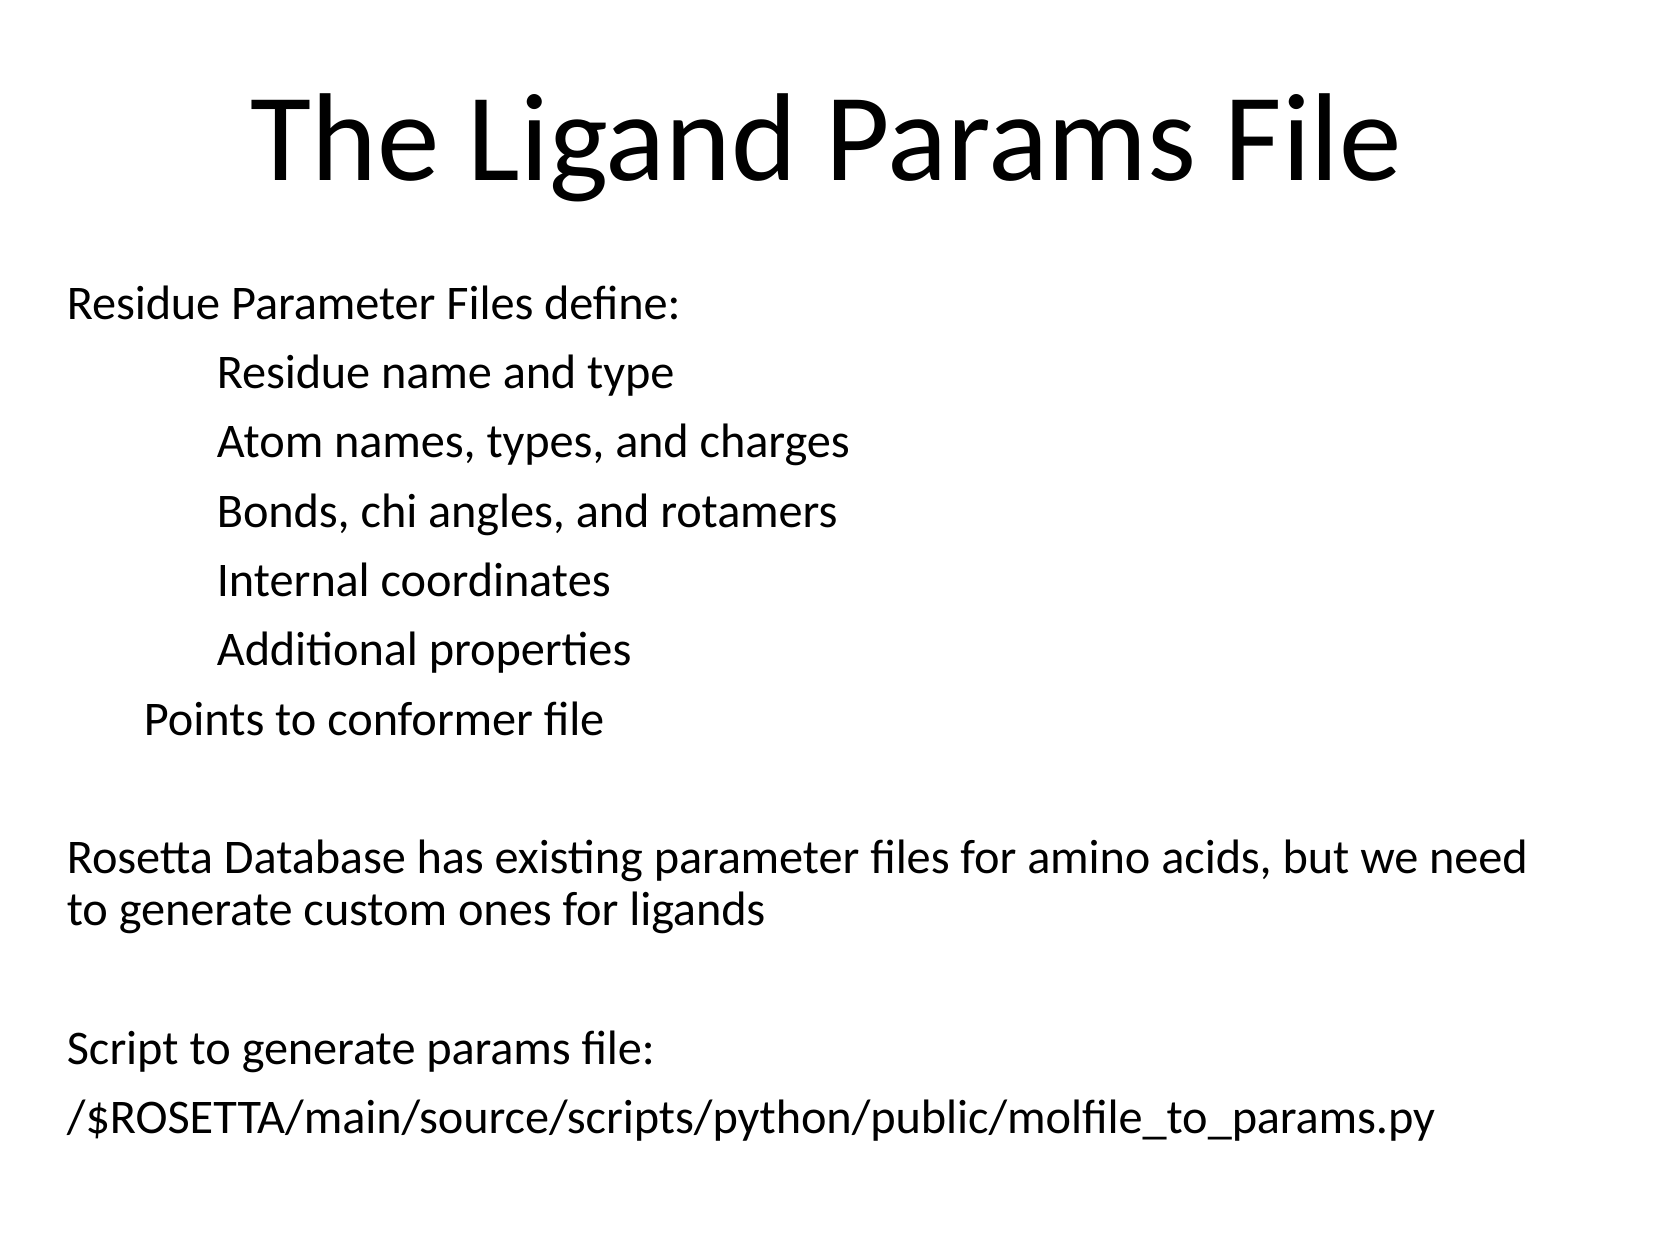

# The Ligand Params File
Residue Parameter Files define:
	Residue name and type
	Atom names, types, and charges
	Bonds, chi angles, and rotamers
	Internal coordinates
	Additional properties
       Points to conformer file

Rosetta Database has existing parameter files for amino acids, but we need to generate custom ones for ligands

Script to generate params file:
/$ROSETTA/main/source/scripts/python/public/molfile_to_params.py